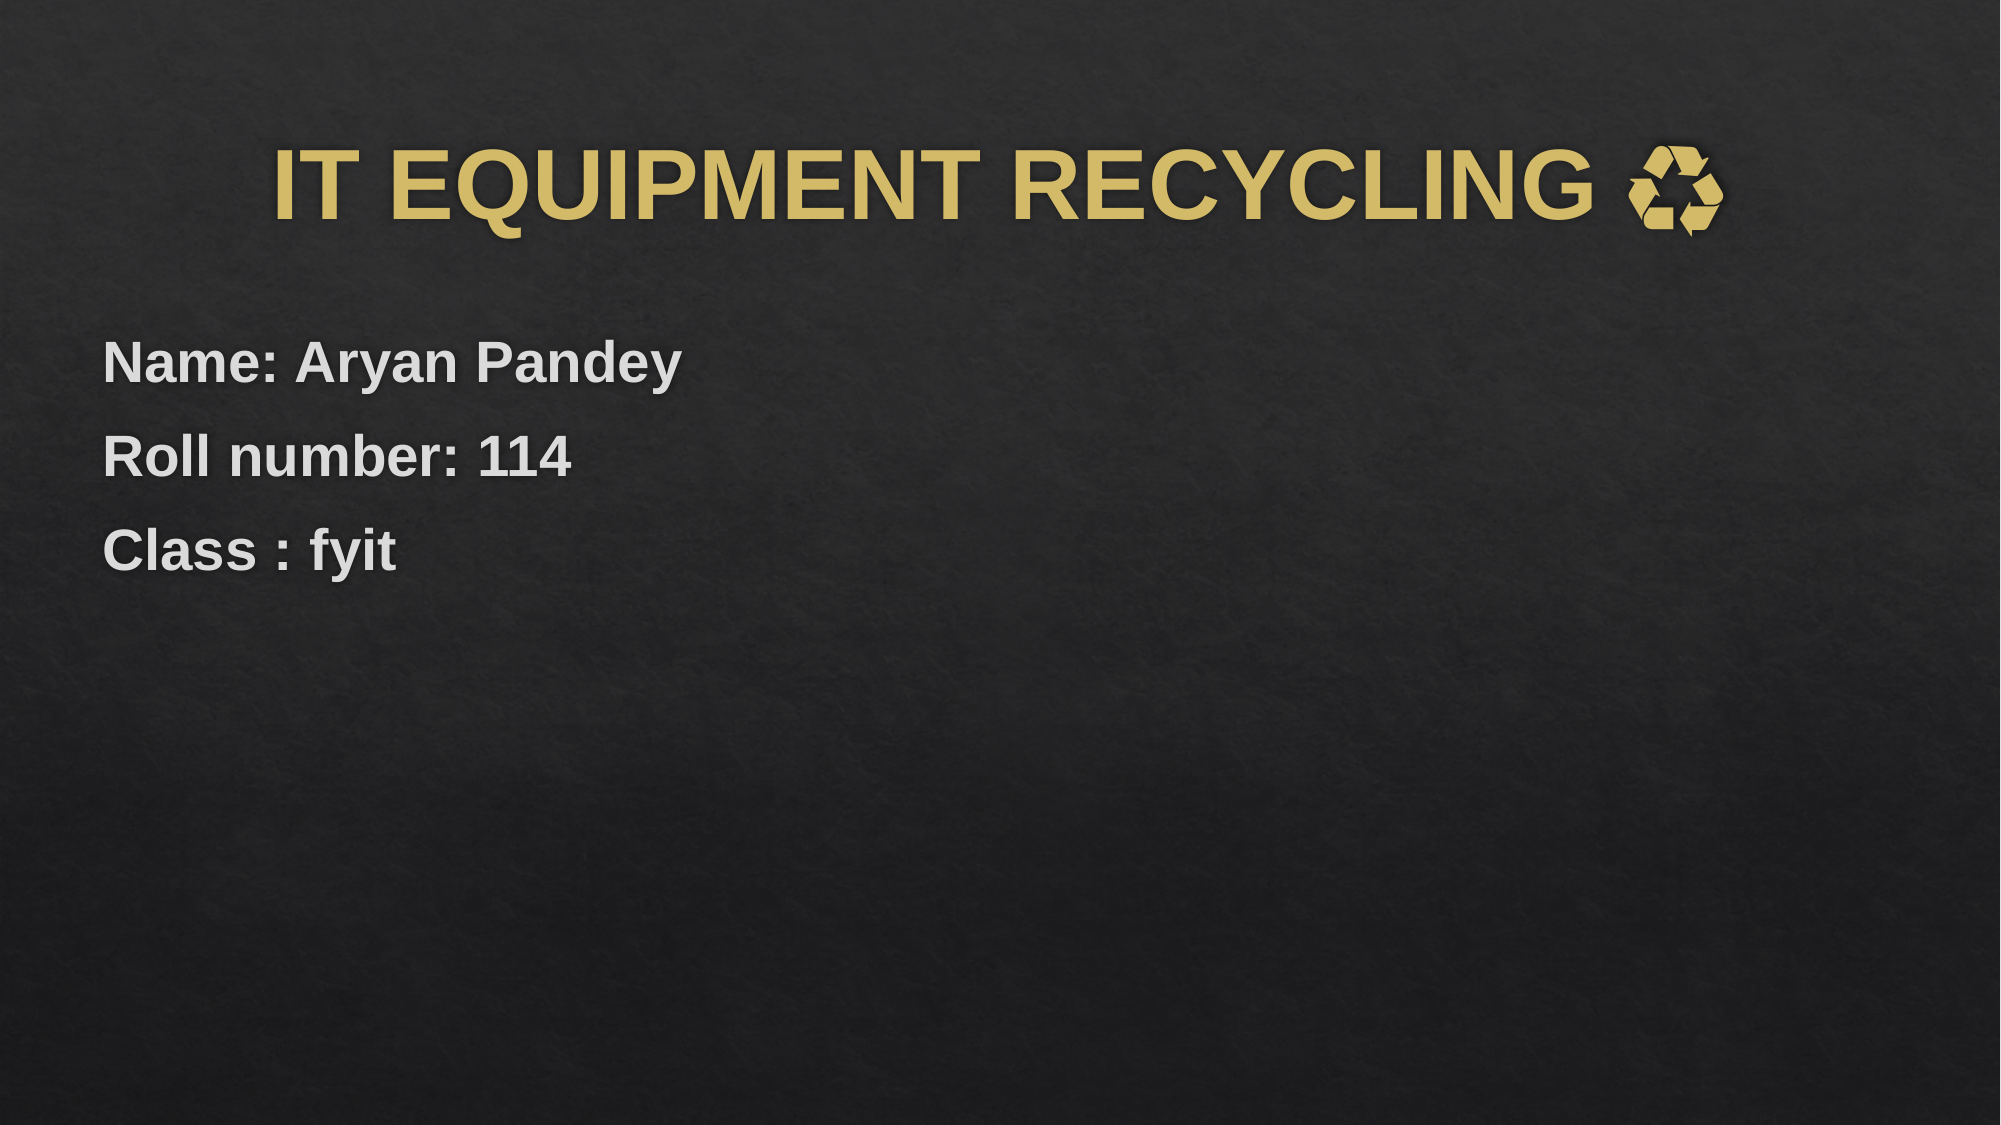

# IT EQUIPMENT RECYCLING ♻️
Name: Aryan Pandey
Roll number: 114
Class : fyit